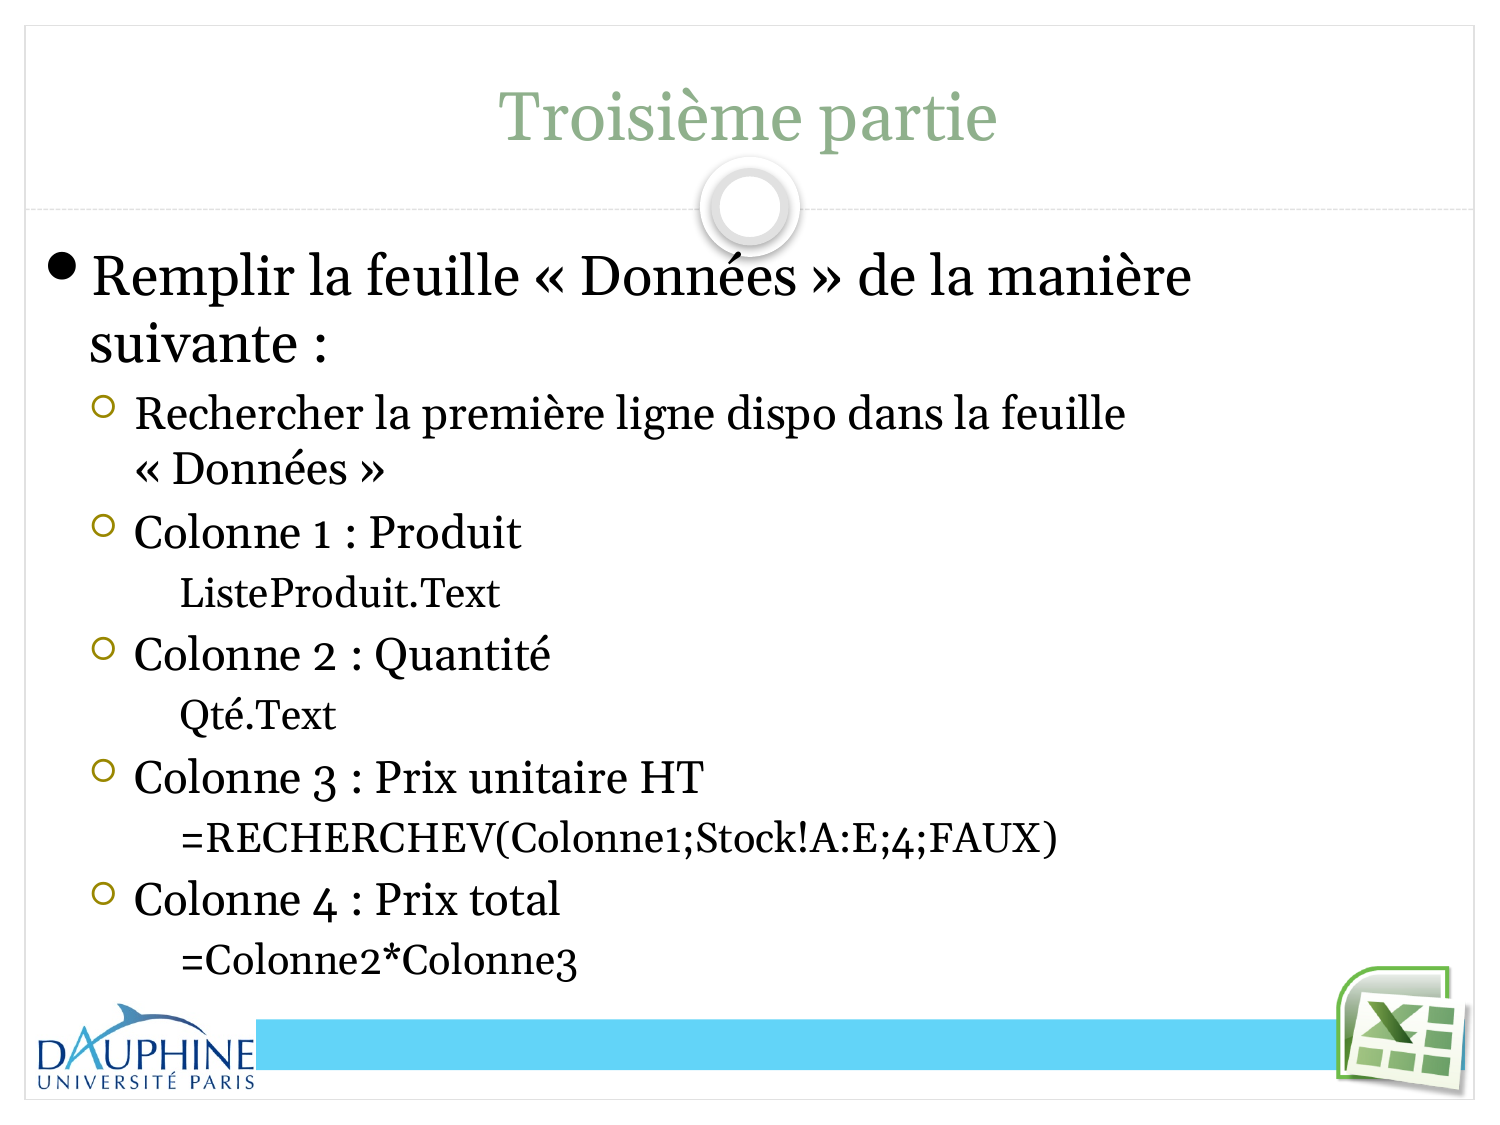

# Troisième partie
Remplir la feuille « Données » de la manière suivante :
Rechercher la première ligne dispo dans la feuille « Données »
Colonne 1 : Produit
ListeProduit.Text
Colonne 2 : Quantité
Qté.Text
Colonne 3 : Prix unitaire HT
=RECHERCHEV(Colonne1;Stock!A:E;4;FAUX)
Colonne 4 : Prix total
=Colonne2*Colonne3